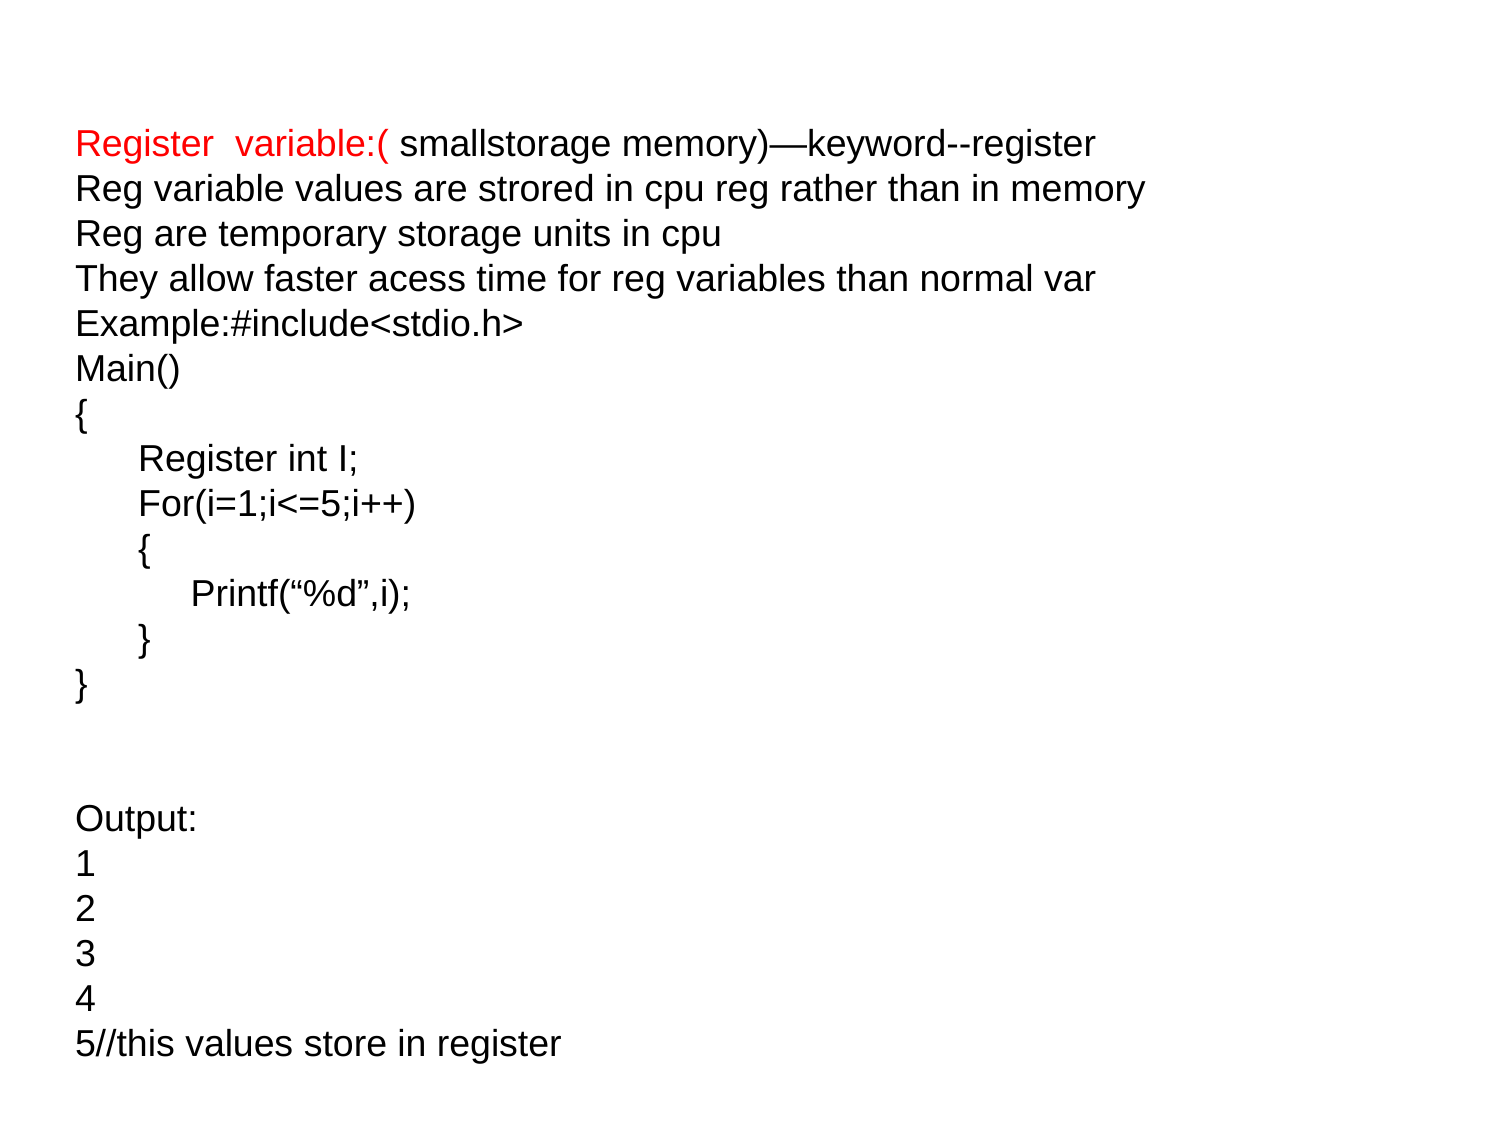

# Register  variable:( smallstorage memory)—keyword--register
Reg variable values are strored in cpu reg rather than in memory
Reg are temporary storage units in cpu
They allow faster acess time for reg variables than normal var
Example:#include<stdio.h>
Main()
{
      Register int I;
      For(i=1;i<=5;i++)
      {
           Printf(“%d”,i);
      }
}

Output:
1
2
3
4
5//this values store in register